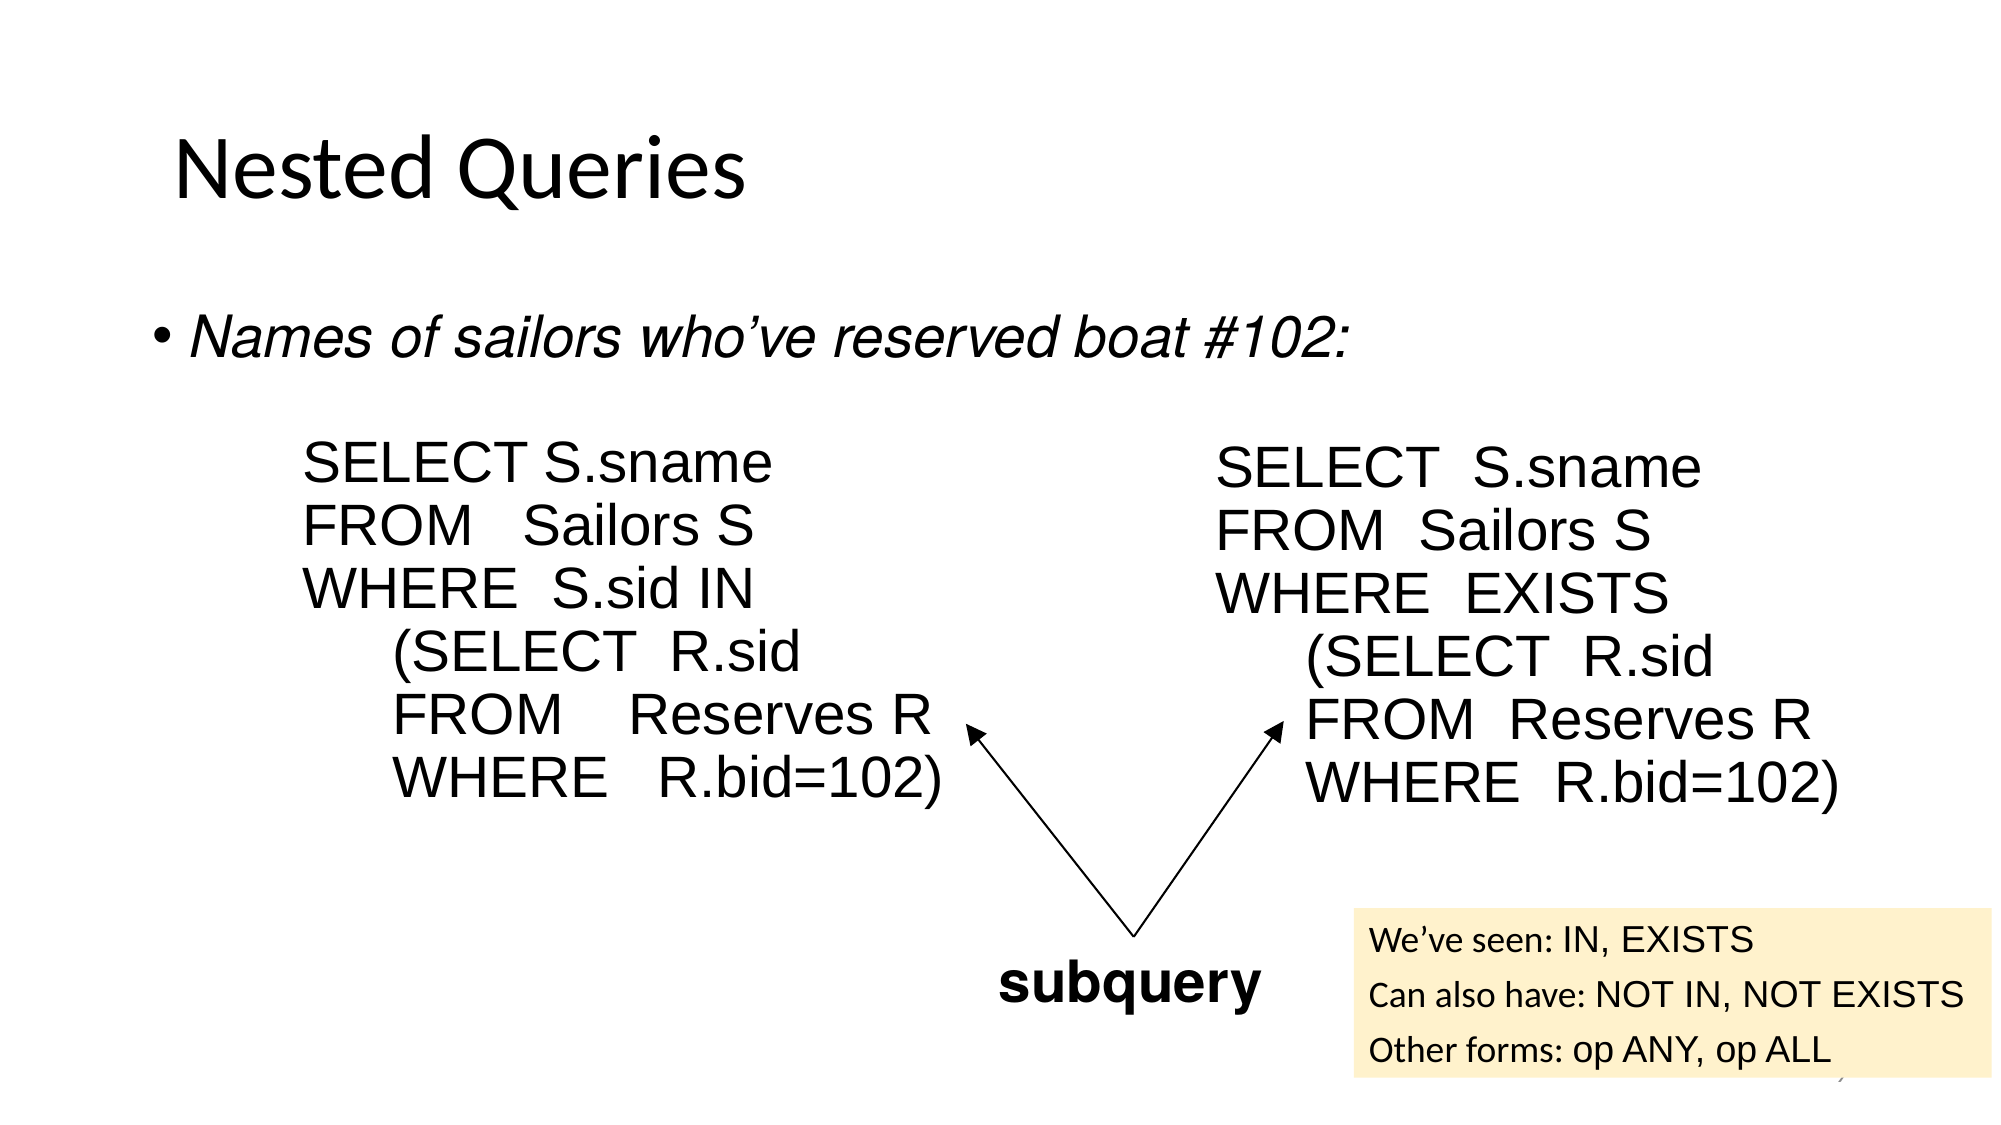

# Nested Queries
Names of sailors who’ve reserved boat #102:
SELECT S.sname
FROM   Sailors S
WHERE  S.sid IN
(SELECT  R.sid
FROM    Reserves R
WHERE   R.bid=102)
SELECT  S.sname
FROM  Sailors S
WHERE  EXISTS
(SELECT  R.sid
FROM  Reserves R
WHERE  R.bid=102)
We’ve seen: IN, EXISTS
Can also have: NOT IN, NOT EXISTS
Other forms: op ANY, op ALL
subquery
9